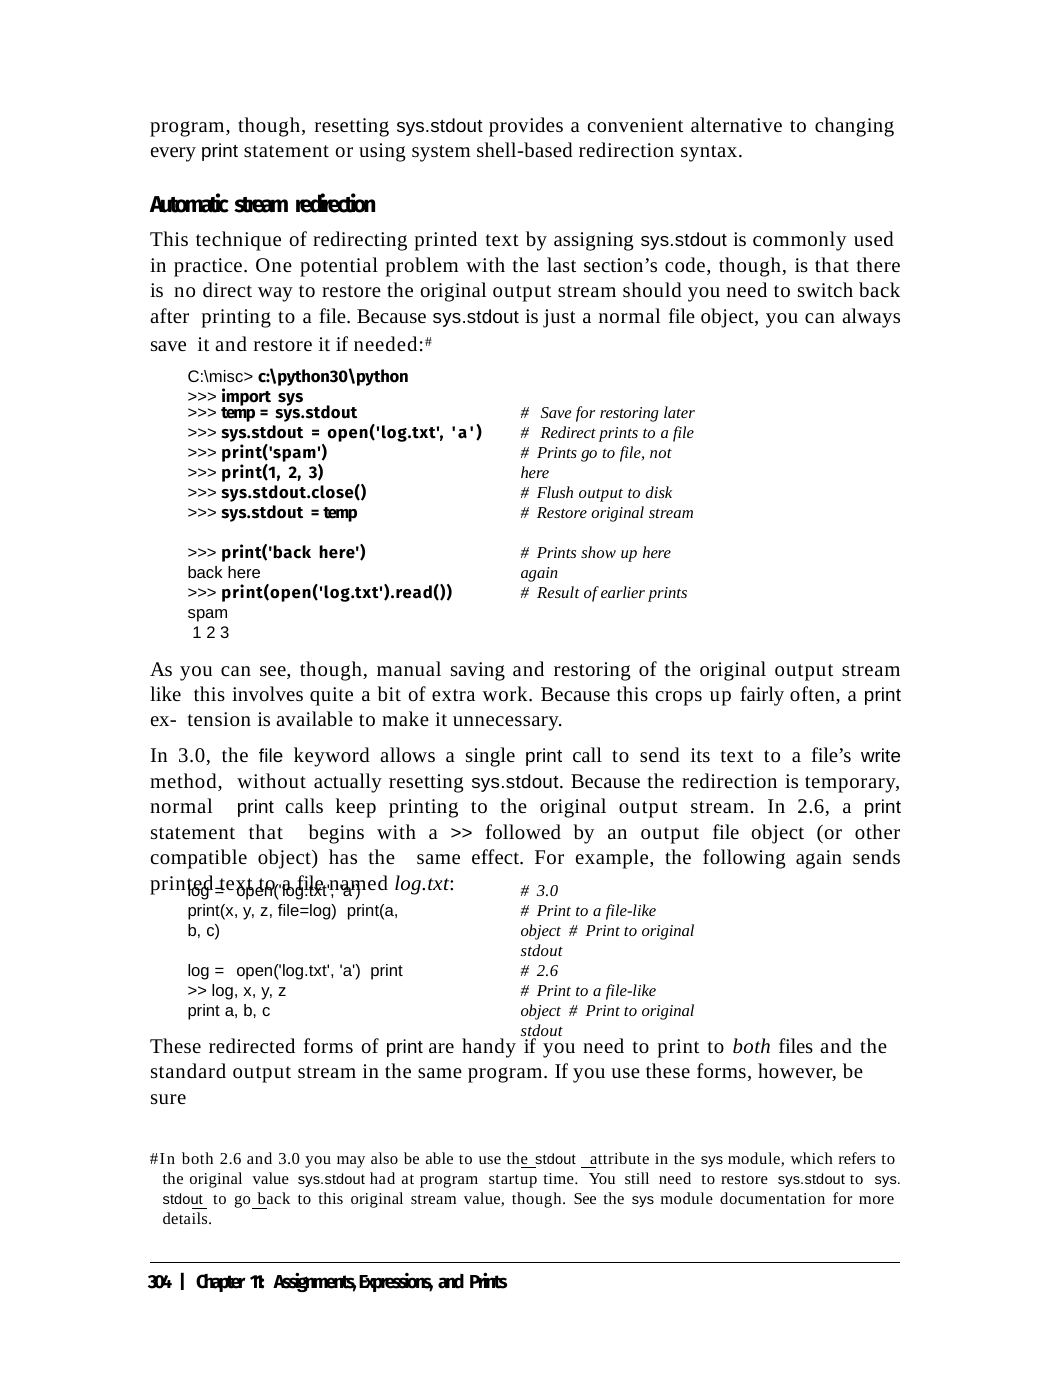

program, though, resetting sys.stdout provides a convenient alternative to changing  every print statement or using system shell-based redirection syntax.

Automatic stream redirection
This technique of redirecting printed text by assigning sys.stdout is commonly used  in practice. One potential problem with the last section’s code, though, is that there is  no direct way to restore the original output stream should you need to switch back after  printing to a file. Because sys.stdout is just a normal file object, you can always save  it and restore it if needed:#
C:\misc> c:\python30\python
>>> import sys
>>> temp = sys.stdout
>>> sys.stdout = open('log.txt', 'a')
>>> print('spam')
>>> print(1, 2, 3)
>>> sys.stdout.close()
>>> sys.stdout = temp
# Save for restoring later  # Redirect prints to a file  # Prints go to file, not here
# Flush output to disk
# Restore original stream
>>> print('back here')
back here
>>> print(open('log.txt').read())
spam  1 2 3
# Prints show up here again
# Result of earlier prints
As you can see, though, manual saving and restoring of the original output stream like  this involves quite a bit of extra work. Because this crops up fairly often, a print ex-  tension is available to make it unnecessary.
In 3.0, the file keyword allows a single print call to send its text to a file’s write method,  without actually resetting sys.stdout. Because the redirection is temporary, normal  print calls keep printing to the original output stream. In 2.6, a print statement that  begins with a >> followed by an output file object (or other compatible object) has the  same effect. For example, the following again sends printed text to a file named log.txt:
log = open('log.txt', 'a')  print(x, y, z, file=log)  print(a, b, c)
# 3.0
# Print to a file-like object  # Print to original stdout
log = open('log.txt', 'a')  print >> log, x, y, z
print a, b, c
# 2.6
# Print to a file-like object  # Print to original stdout
These redirected forms of print are handy if you need to print to both files and the  standard output stream in the same program. If you use these forms, however, be sure
#In both 2.6 and 3.0 you may also be able to use the stdout  attribute in the sys module, which refers to  the original  value sys.stdout had at program  startup time.  You still need  to restore  sys.stdout to  sys. stdout to go back to this original stream value, though. See the sys module documentation for more  details.

304  |  Chapter 11:  Assignments, Expressions, and Prints